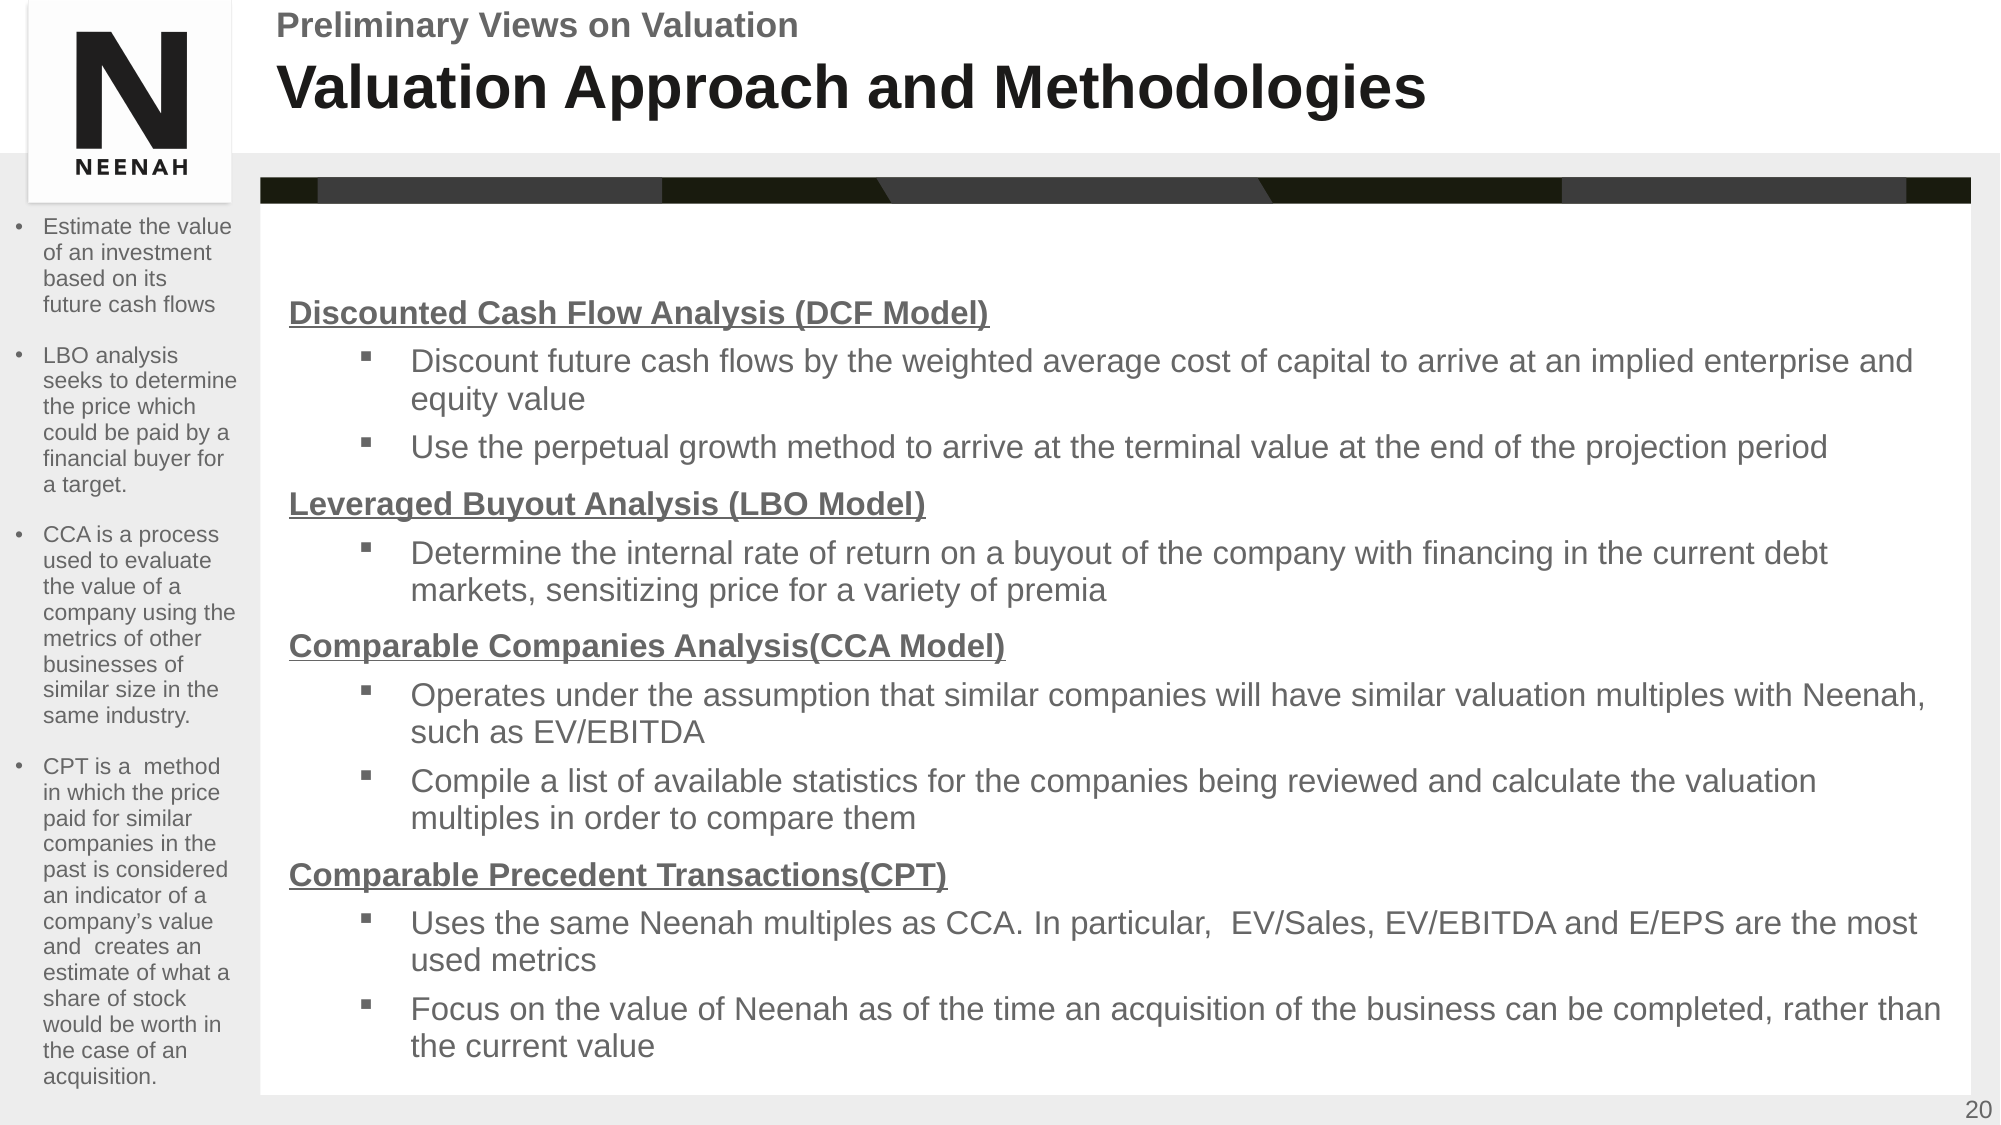

Preliminary Views on Valuation
# Valuation Approach and Methodologies
Estimate the value of an investment based on its future cash flows
LBO analysis seeks to determine the price which could be paid by a financial buyer for a target.
CCA is a process used to evaluate the value of a company using the metrics of other businesses of similar size in the same industry.
CPT is a  method in which the price paid for similar companies in the past is considered an indicator of a company’s value and  creates an estimate of what a share of stock would be worth in the case of an acquisition.

Discounted Cash Flow Analysis (DCF Model)
Discount future cash flows by the weighted average cost of capital to arrive at an implied enterprise and equity value
Use the perpetual growth method to arrive at the terminal value at the end of the projection period
Leveraged Buyout Analysis (LBO Model)
Determine the internal rate of return on a buyout of the company with financing in the current debt markets, sensitizing price for a variety of premia
Comparable Companies Analysis(CCA Model)
Operates under the assumption that similar companies will have similar valuation multiples with Neenah, such as EV/EBITDA
Compile a list of available statistics for the companies being reviewed and calculate the valuation multiples in order to compare them
Comparable Precedent Transactions(CPT)
Uses the same Neenah multiples as CCA. In particular,  EV/Sales, EV/EBITDA and E/EPS are the most used metrics
Focus on the value of Neenah as of the time an acquisition of the business can be completed, rather than the current value

20